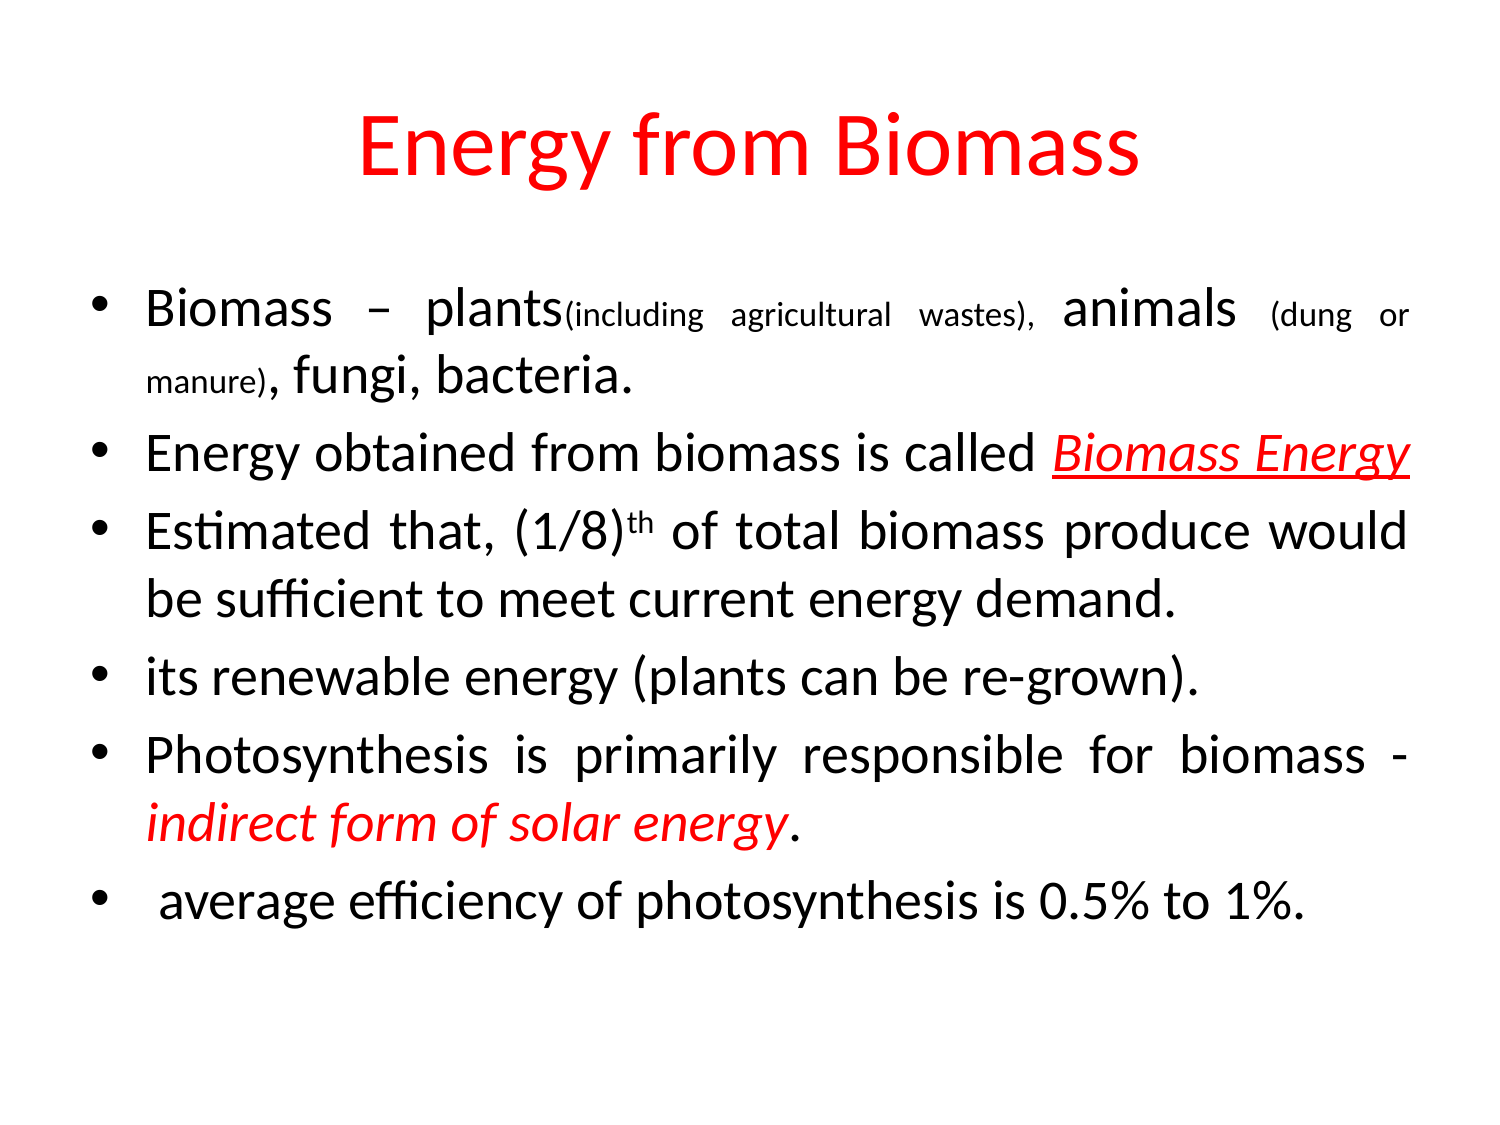

# Energy from Biomass
Biomass – plants(including agricultural wastes), animals (dung or manure), fungi, bacteria.
Energy obtained from biomass is called Biomass Energy
Estimated that, (1/8)th of total biomass produce would be sufficient to meet current energy demand.
its renewable energy (plants can be re-grown).
Photosynthesis is primarily responsible for biomass - indirect form of solar energy.
 average efficiency of photosynthesis is 0.5% to 1%.